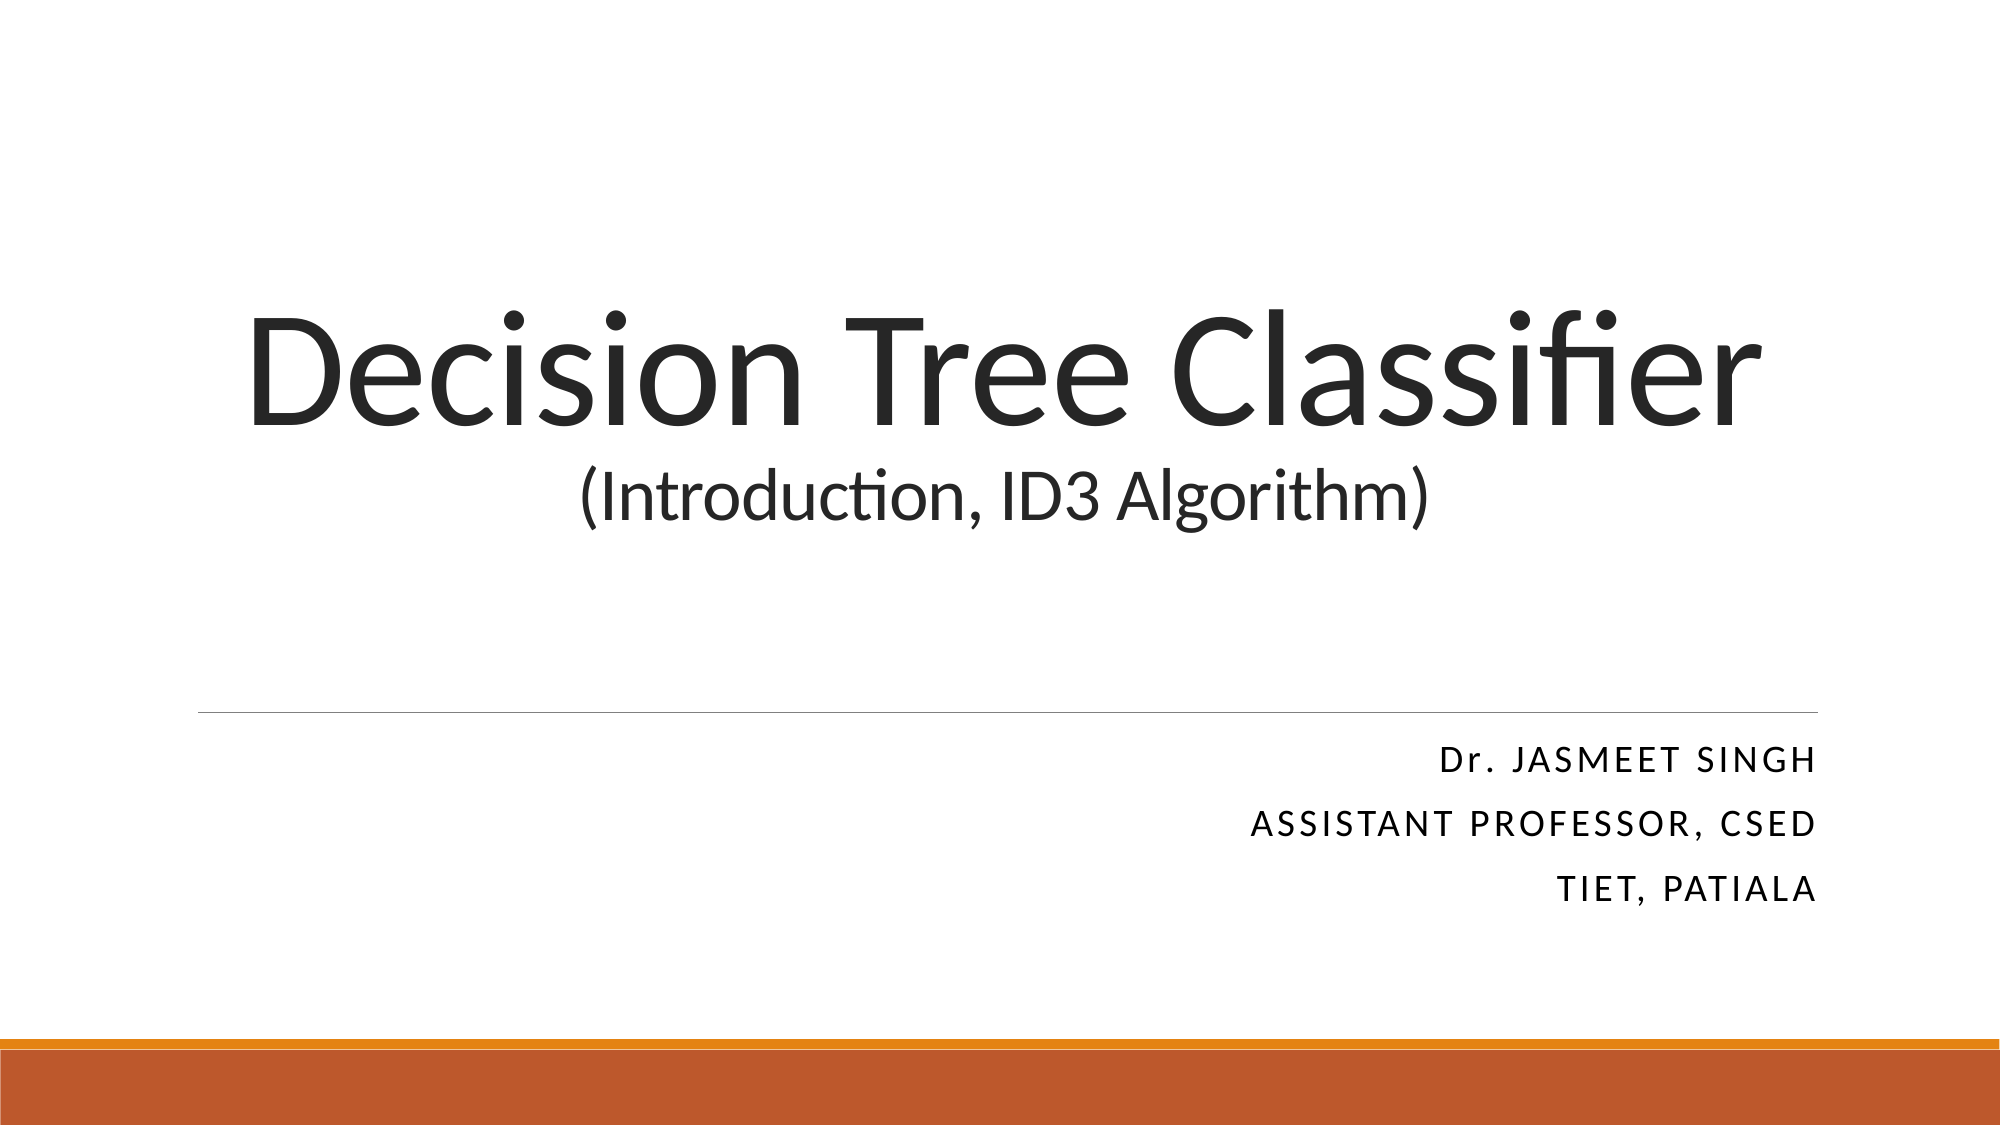

# Decision Tree Classifier (Introduction, ID3 Algorithm)
Dr. Jasmeet singh
Assistant Professor, CSED
TIET, Patiala